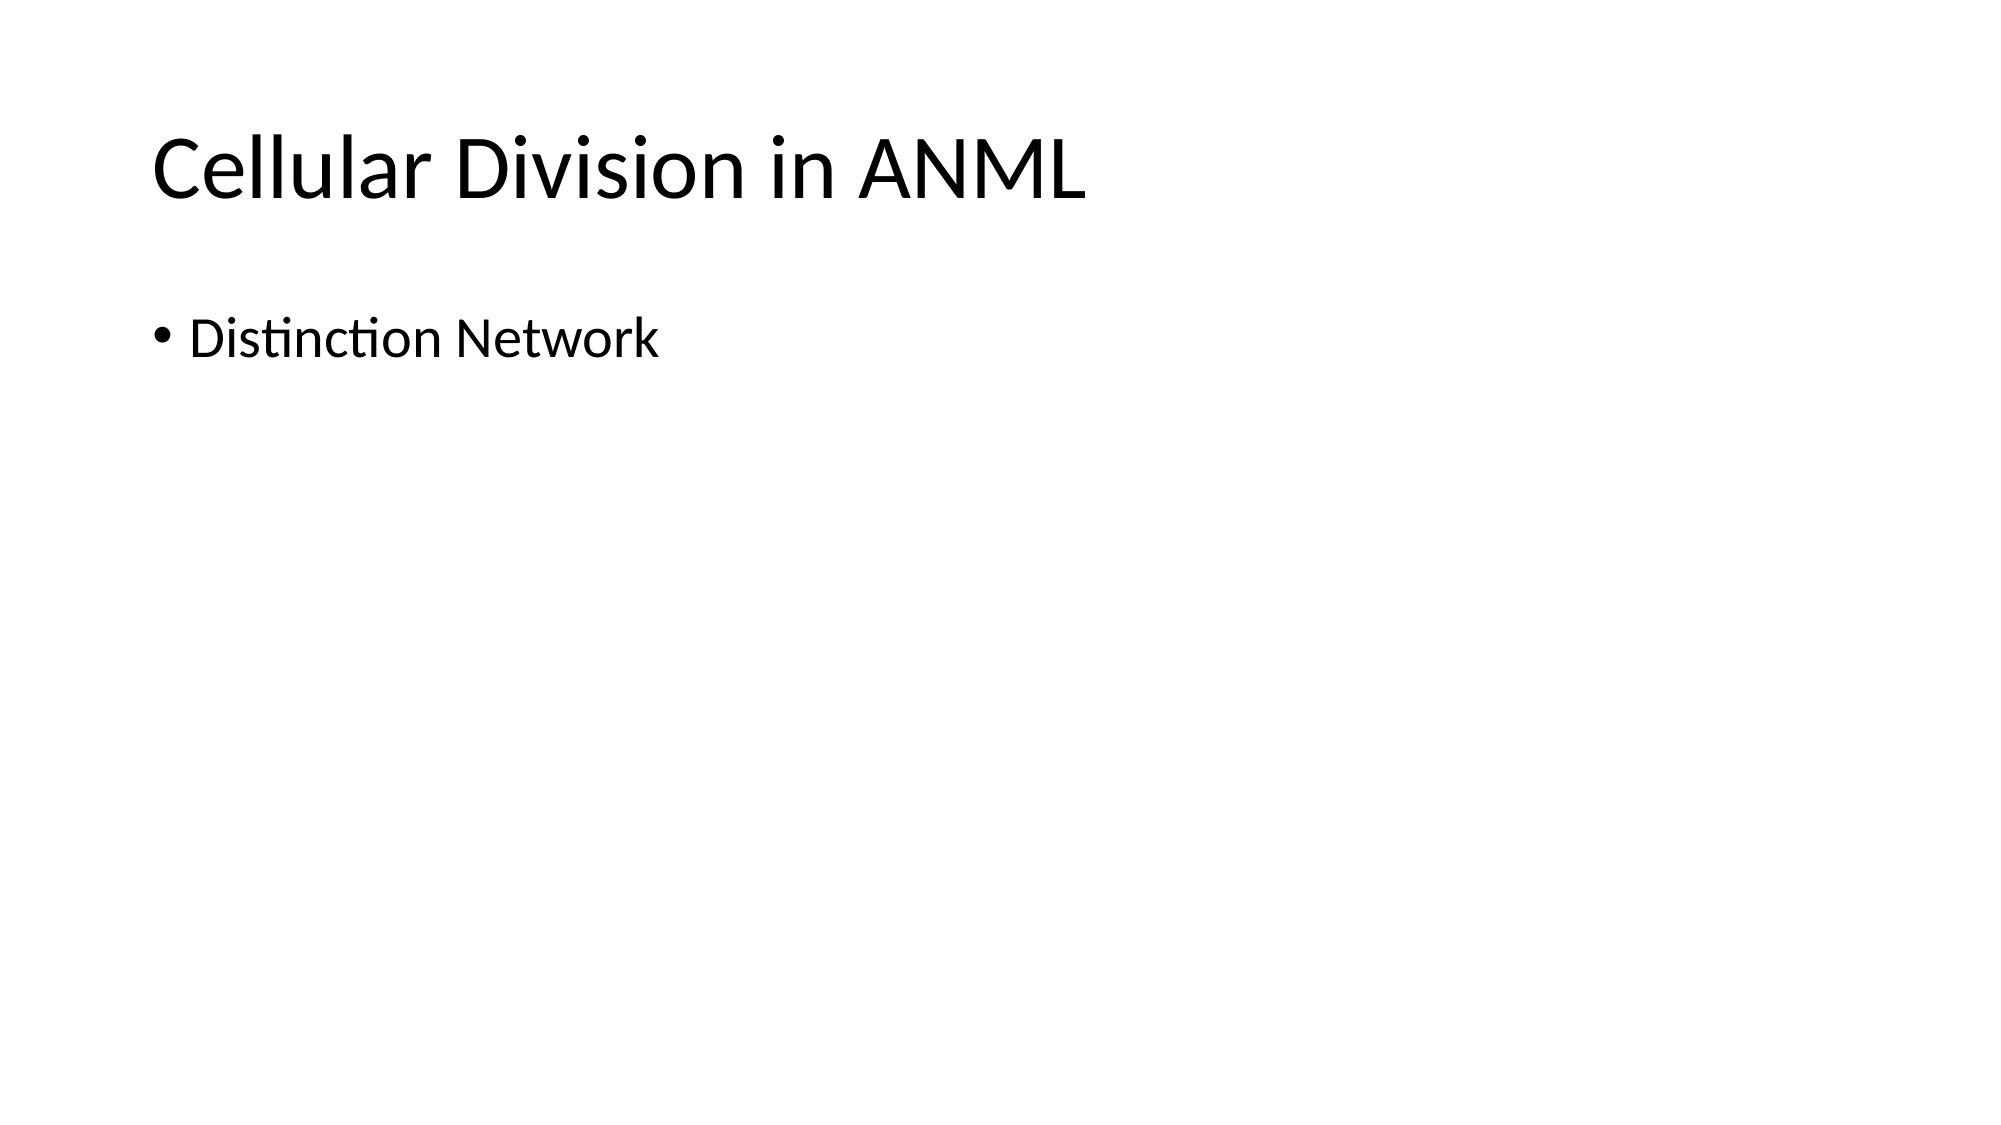

# Cellular Division in ANML
Distinction Network